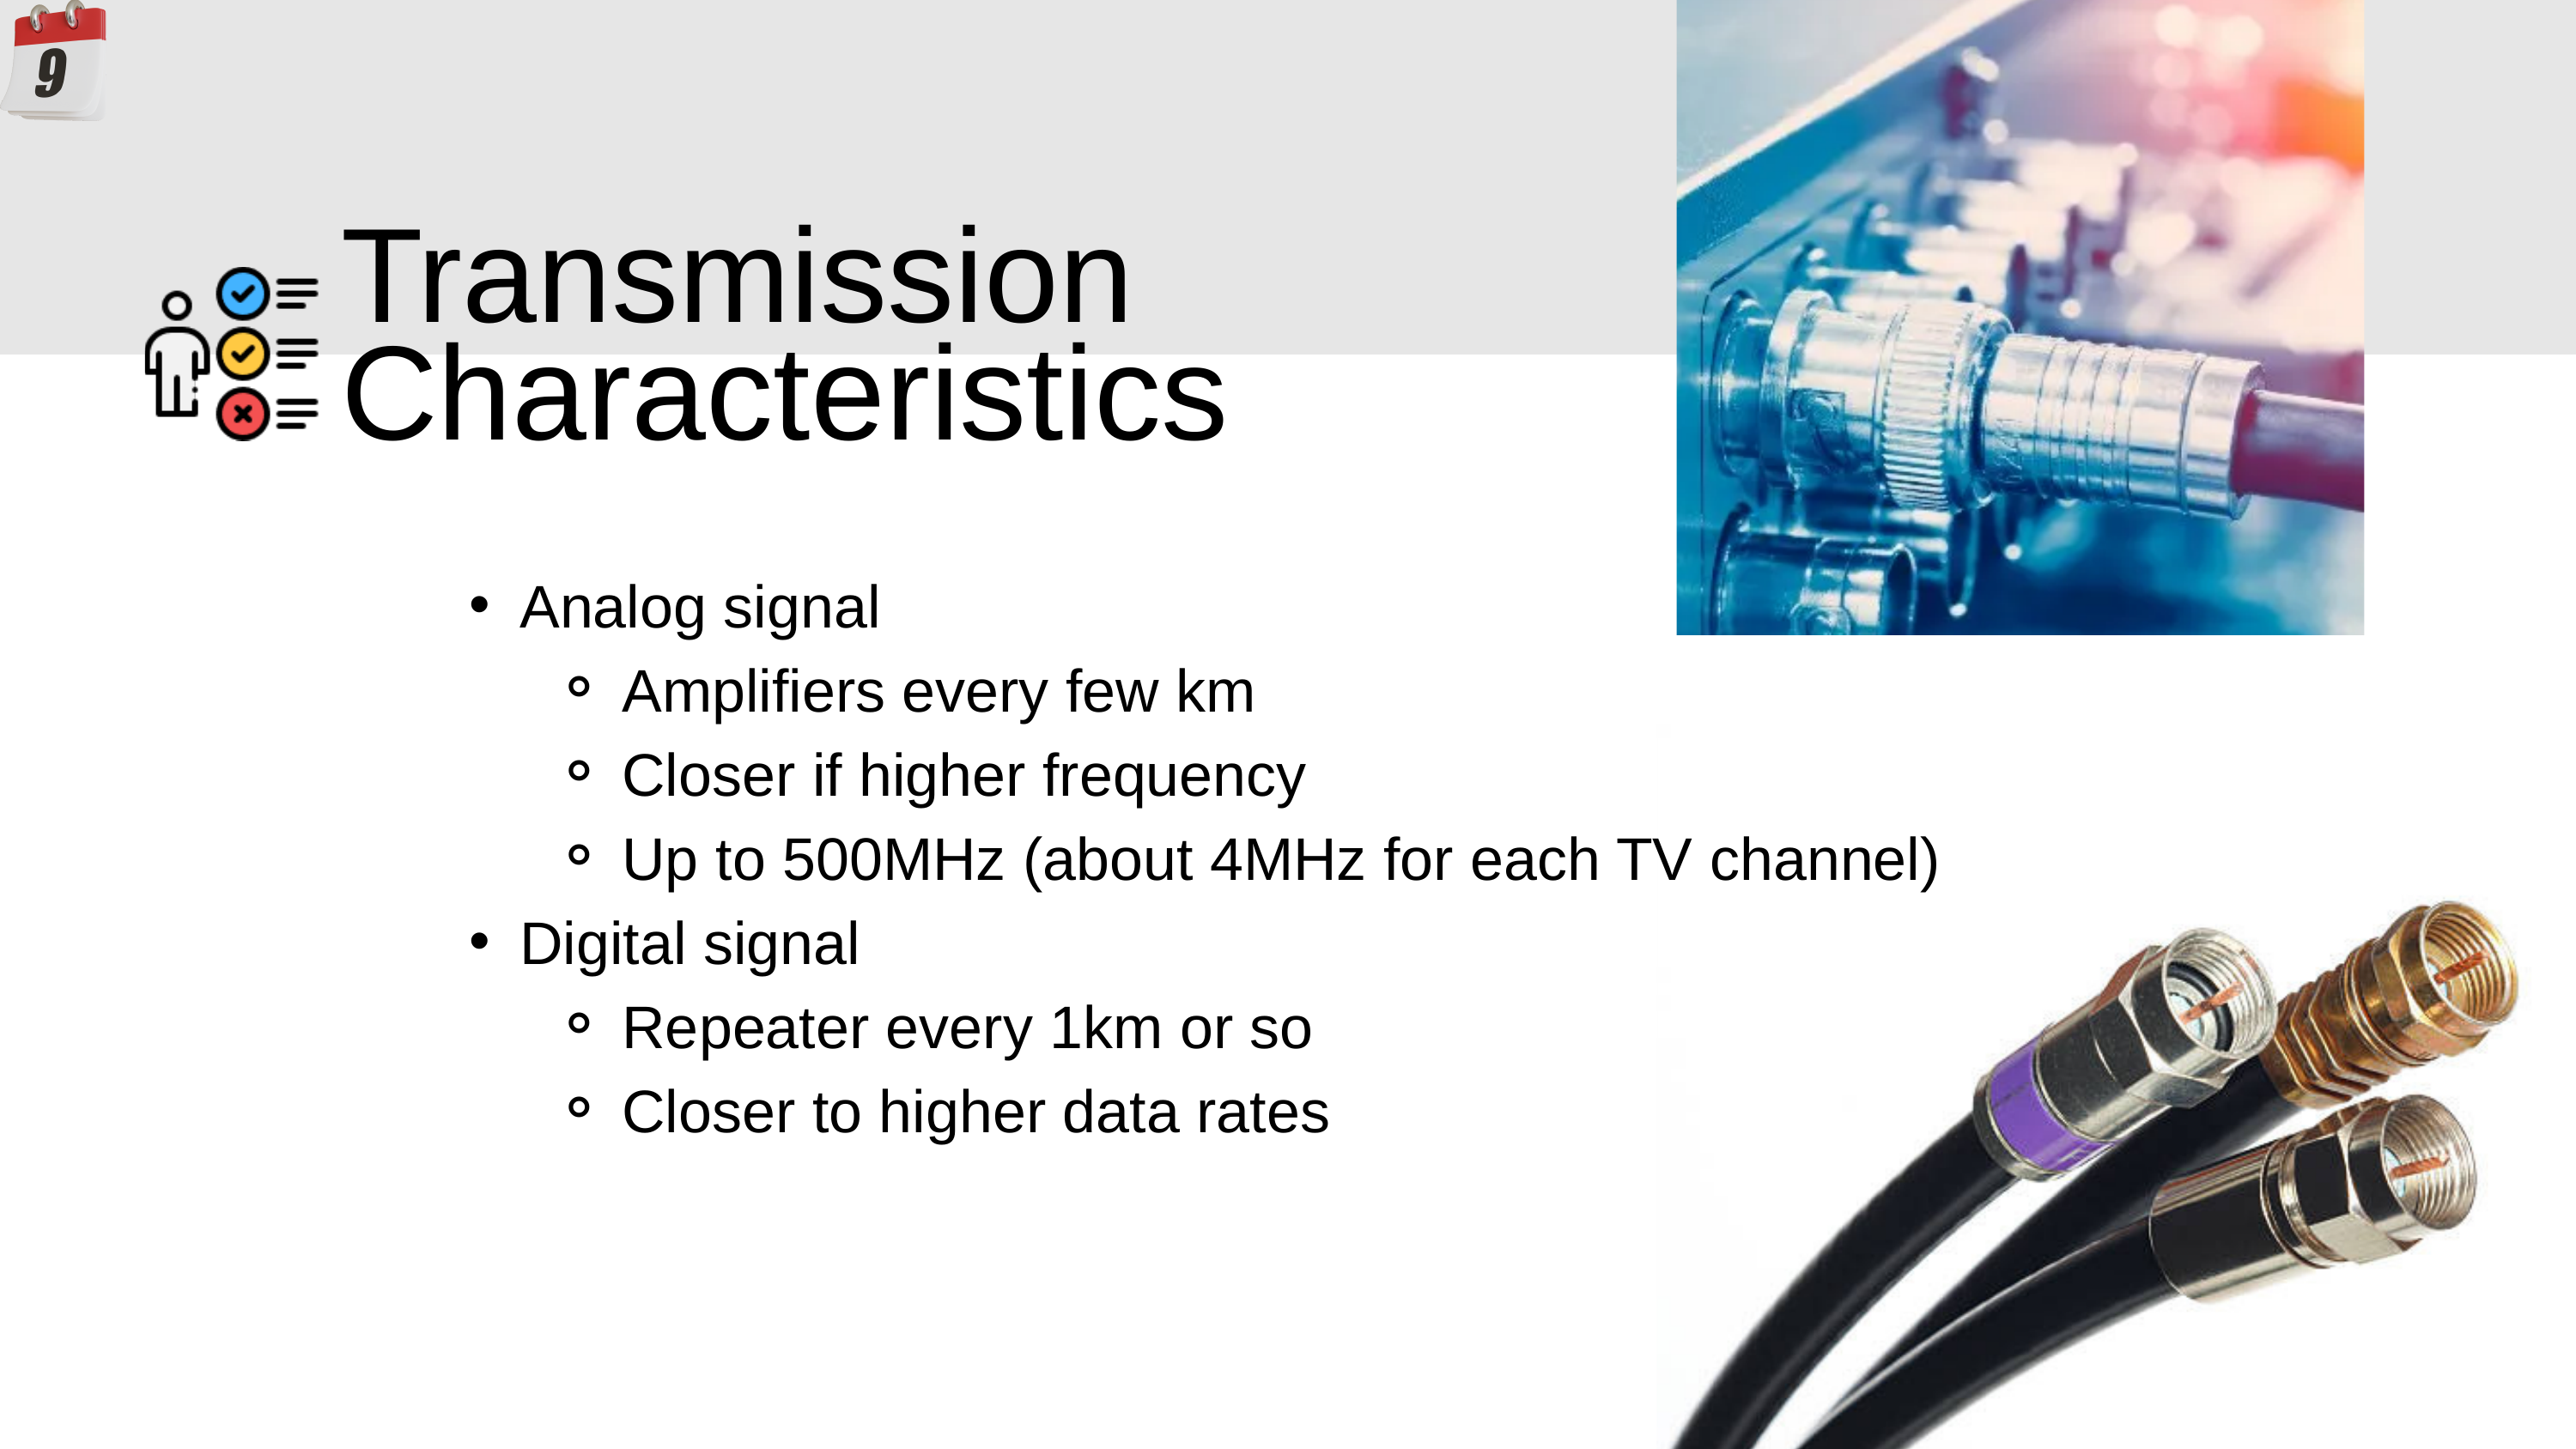

Transmission Characteristics

Analog signal
Amplifiers every few km
Closer if higher frequency
Up to 500MHz (about 4MHz for each TV channel)
Digital signal
Repeater every 1km or so
Closer to higher data rates